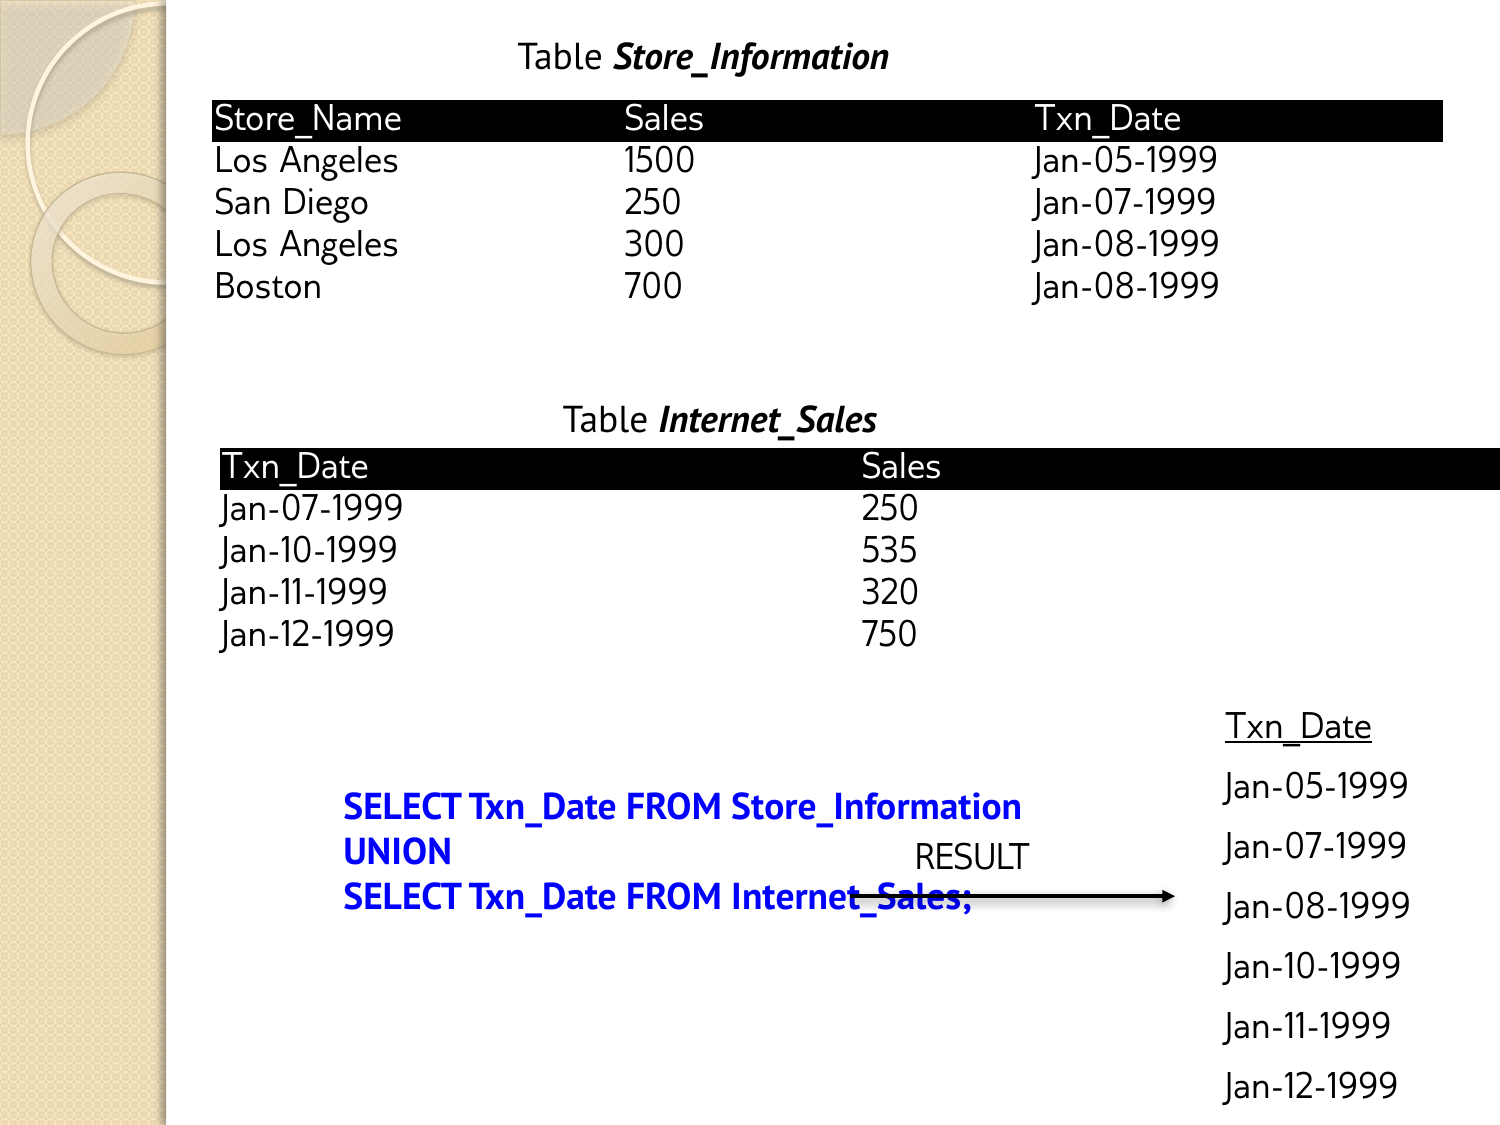

Table Store_Information
| Store\_Name | Sales | Txn\_Date |
| --- | --- | --- |
| Los Angeles | 1500 | Jan-05-1999 |
| San Diego | 250 | Jan-07-1999 |
| Los Angeles | 300 | Jan-08-1999 |
| Boston | 700 | Jan-08-1999 |
Table Internet_Sales
| Txn\_Date | Sales |
| --- | --- |
| Jan-07-1999 | 250 |
| Jan-10-1999 | 535 |
| Jan-11-1999 | 320 |
| Jan-12-1999 | 750 |
| Txn\_Date |
| --- |
| Jan-05-1999 |
| Jan-07-1999 |
| Jan-08-1999 |
| Jan-10-1999 |
| Jan-11-1999 |
| Jan-12-1999 |
SELECT Txn_Date FROM Store_Information
UNION
SELECT Txn_Date FROM Internet_Sales;
RESULT